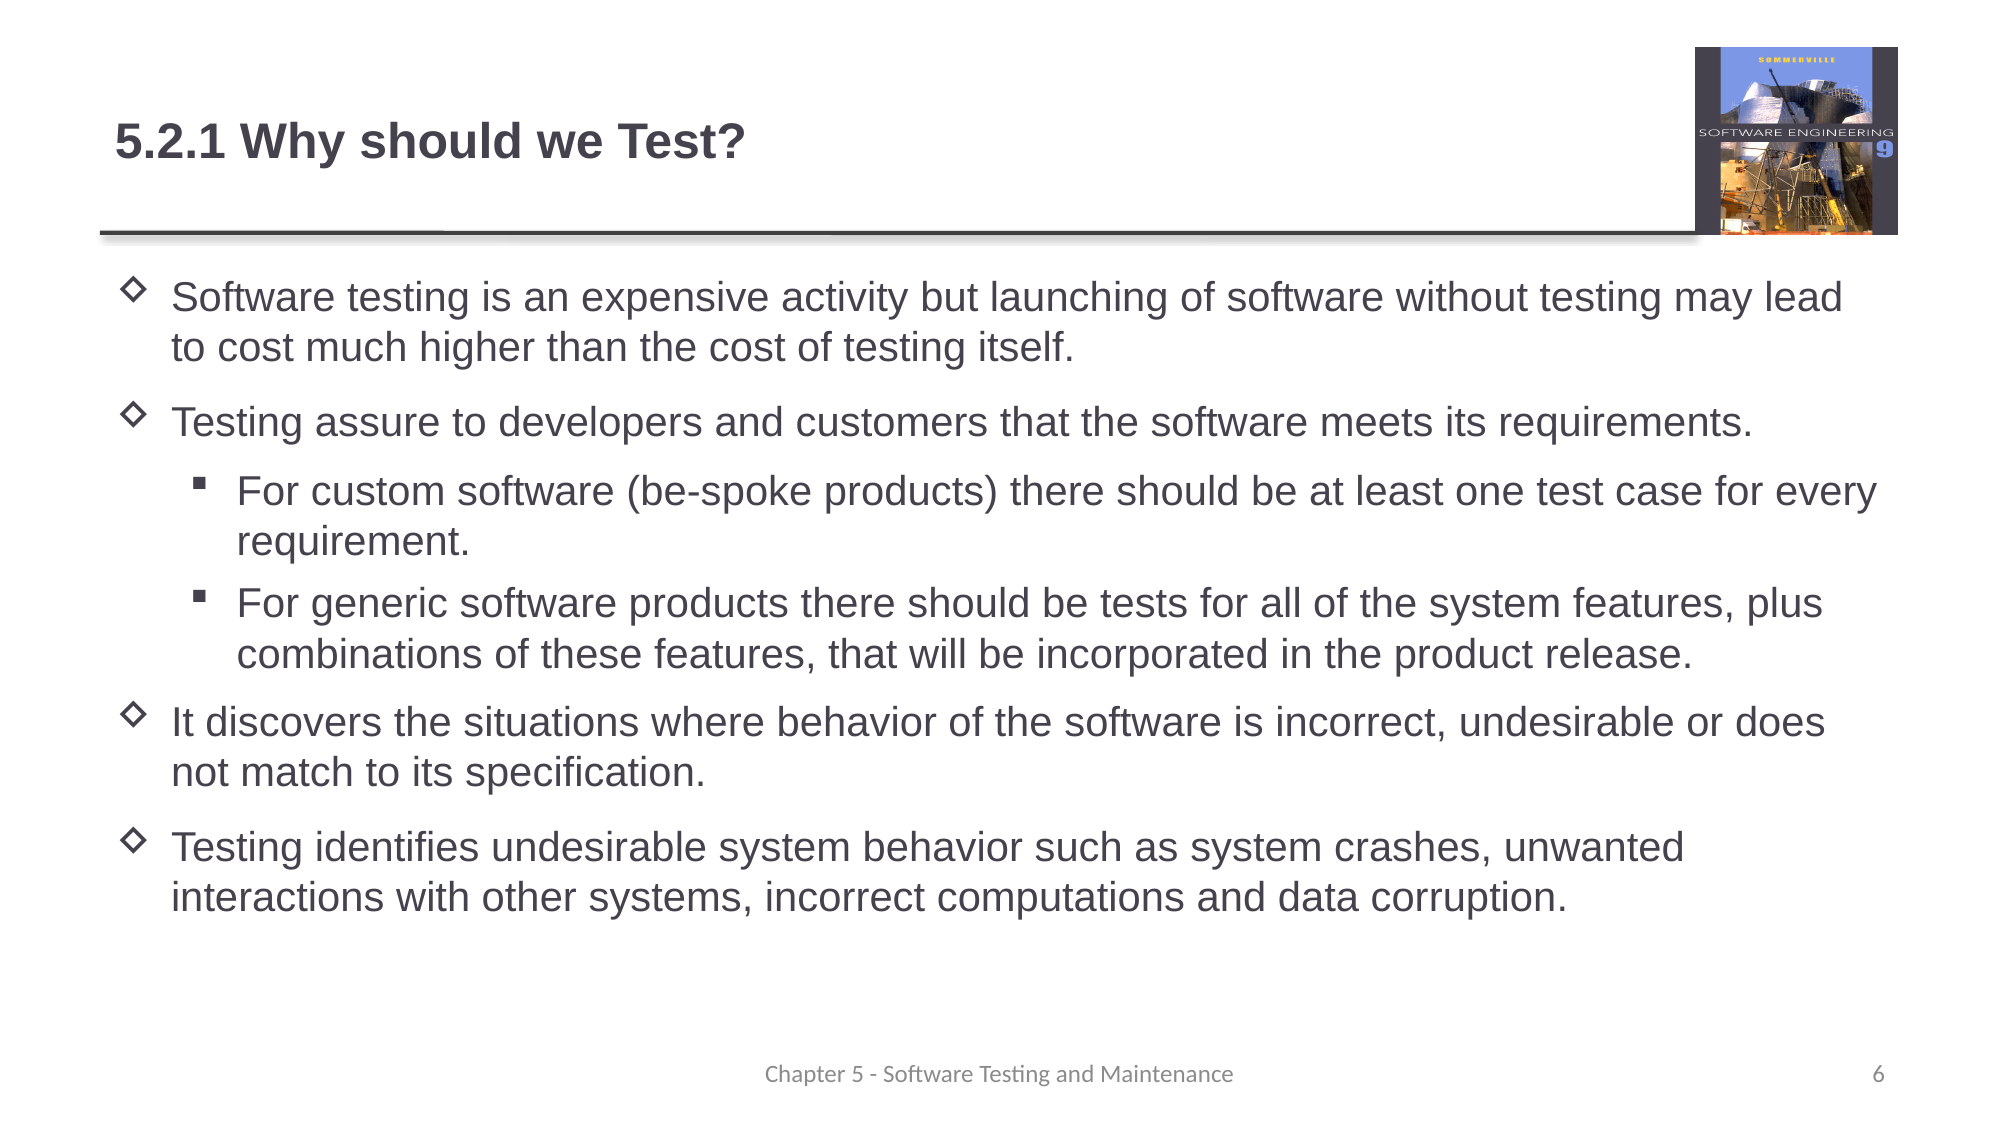

# 5.2.1 Why should we Test?
Software testing is an expensive activity but launching of software without testing may lead to cost much higher than the cost of testing itself.
Testing assure to developers and customers that the software meets its requirements.
For custom software (be-spoke products) there should be at least one test case for every requirement.
For generic software products there should be tests for all of the system features, plus combinations of these features, that will be incorporated in the product release.
It discovers the situations where behavior of the software is incorrect, undesirable or does not match to its specification.
Testing identifies undesirable system behavior such as system crashes, unwanted interactions with other systems, incorrect computations and data corruption.
Chapter 5 - Software Testing and Maintenance
6